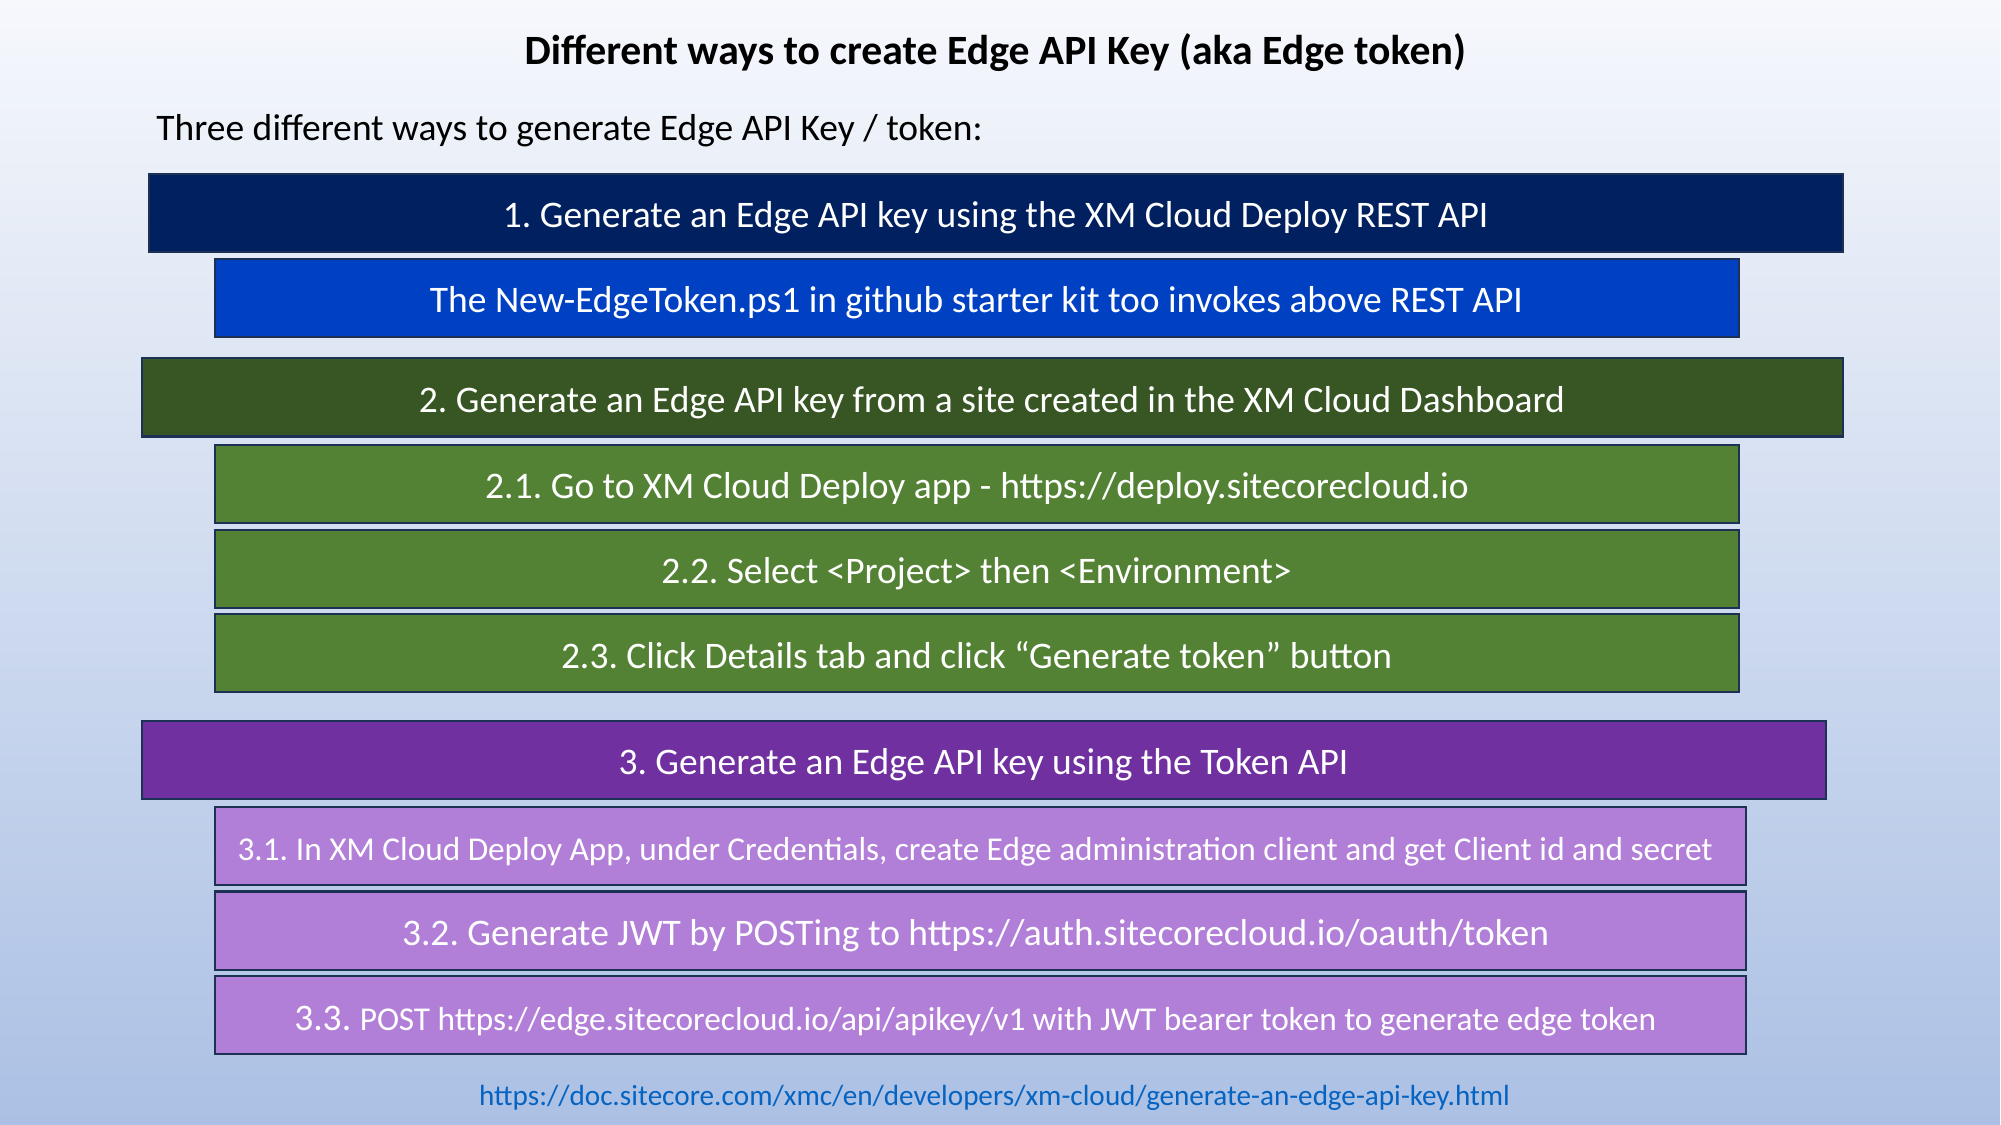

Different ways to create Edge API Key (aka Edge token)
Three different ways to generate Edge API Key / token:
1. Generate an Edge API key using the XM Cloud Deploy REST API
The New-EdgeToken.ps1 in github starter kit too invokes above REST API
2. Generate an Edge API key from a site created in the XM Cloud Dashboard
2.1. Go to XM Cloud Deploy app - https://deploy.sitecorecloud.io
2.2. Select <Project> then <Environment>
2.3. Click Details tab and click “Generate token” button
3. Generate an Edge API key using the Token API
3.1. In XM Cloud Deploy App, under Credentials, create Edge administration client and get Client id and secret
3.2. Generate JWT by POSTing to https://auth.sitecorecloud.io/oauth/token
3.3. POST https://edge.sitecorecloud.io/api/apikey/v1 with JWT bearer token to generate edge token
https://doc.sitecore.com/xmc/en/developers/xm-cloud/generate-an-edge-api-key.html